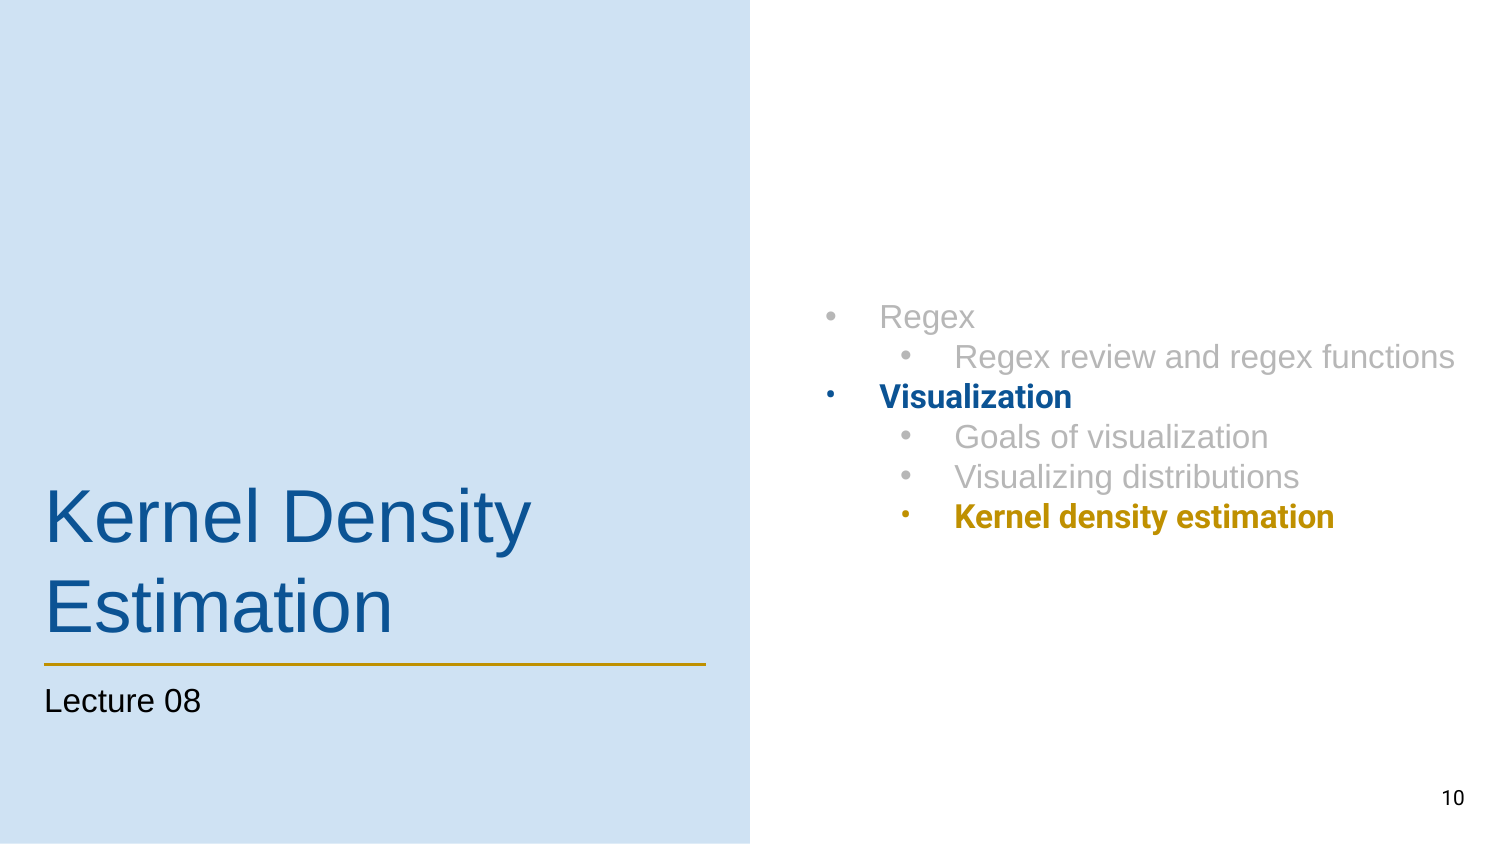

Regex
Regex review and regex functions
Visualization
Goals of visualization
Visualizing distributions
Kernel density estimation
# Kernel Density Estimation
Lecture 08
10